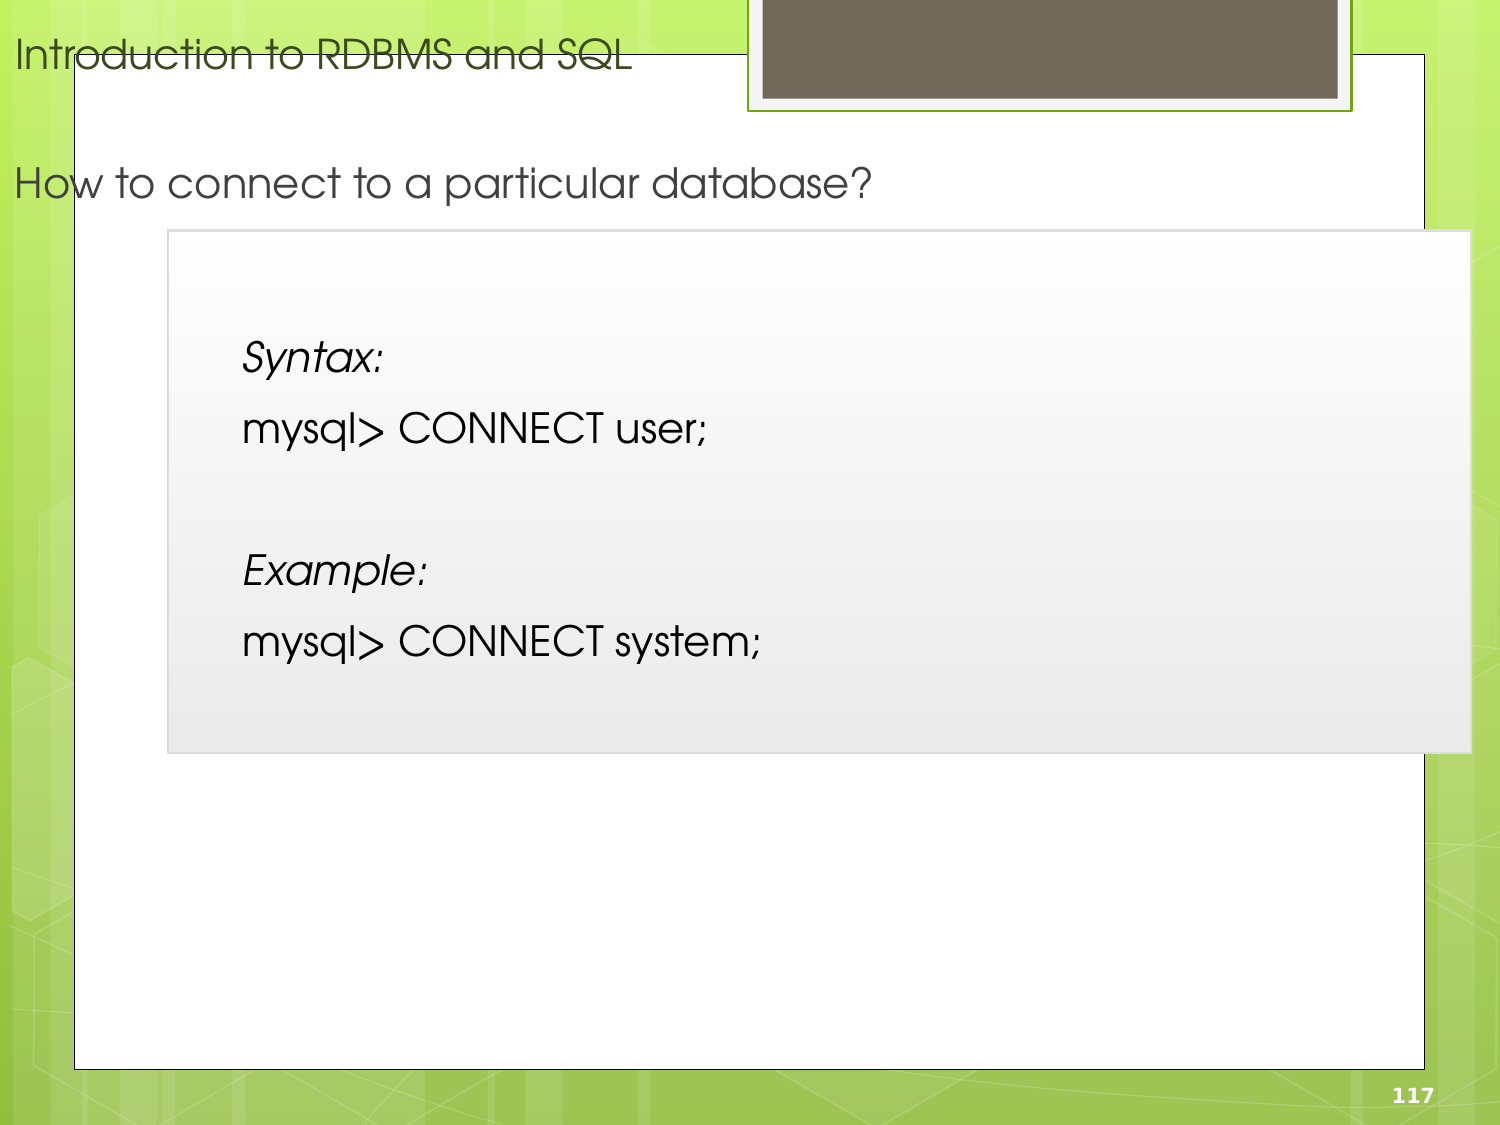

# Introduction to RDBMS and SQL
How to connect to a particular database?
Syntax:
mysql> CONNECT user;

Example:
mysql> CONNECT system;